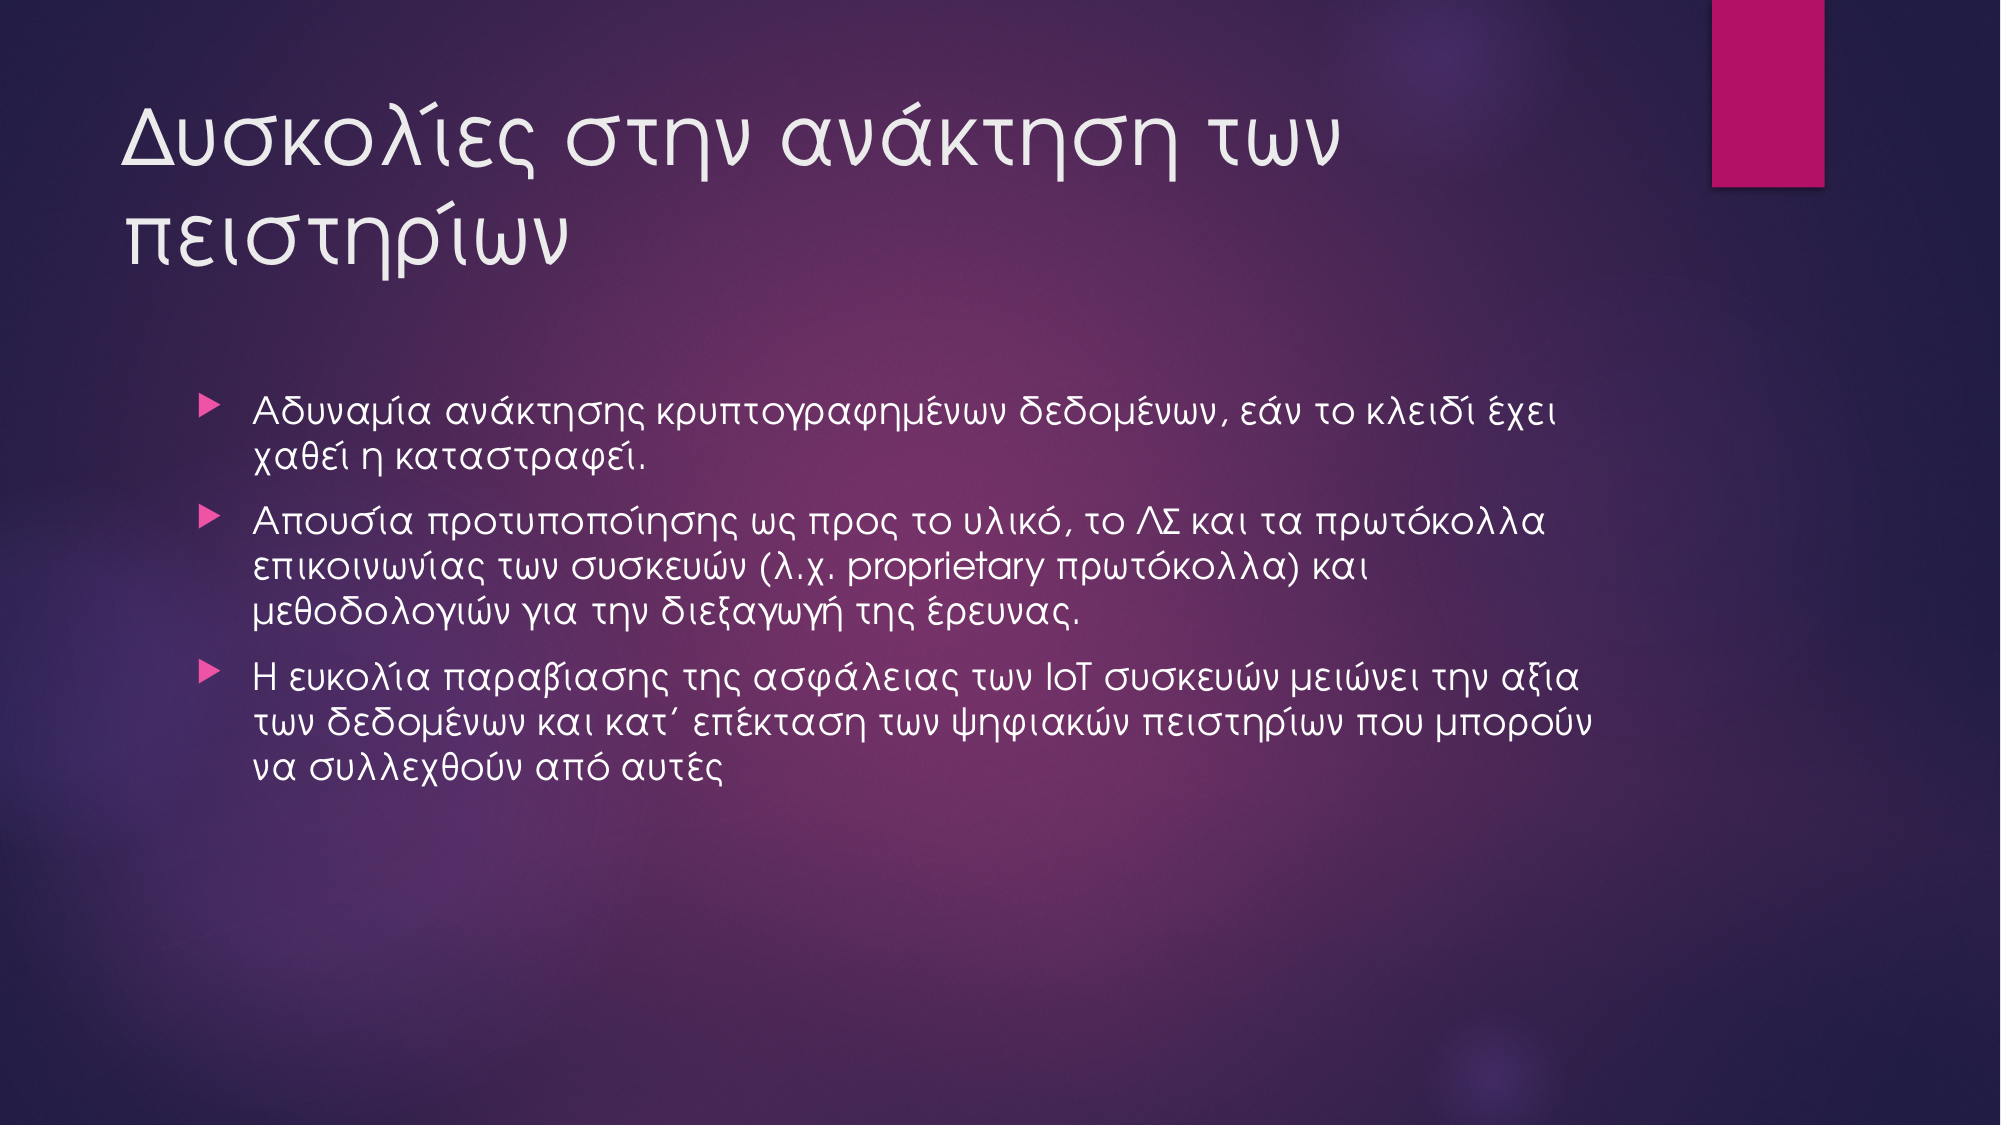

# Δυσκολίες στην ανάκτηση των πειστηρίων
Αδυναμία ανάκτησης κρυπτογραφημένων δεδομένων, εάν το κλειδί έχει χαθεί η καταστραφεί.
Απουσία προτυποποίησης ως προς το υλικό, το ΛΣ και τα πρωτόκολλα επικοινωνίας των συσκευών (λ.χ. proprietary πρωτόκολλα) και μεθοδολογιών για την διεξαγωγή της έρευνας.
Η ευκολία παραβίασης της ασφάλειας των IoT συσκευών μειώνει την αξία των δεδομένων και κατ’ επέκταση των ψηφιακών πειστηρίων που μπορούν να συλλεχθούν από αυτές